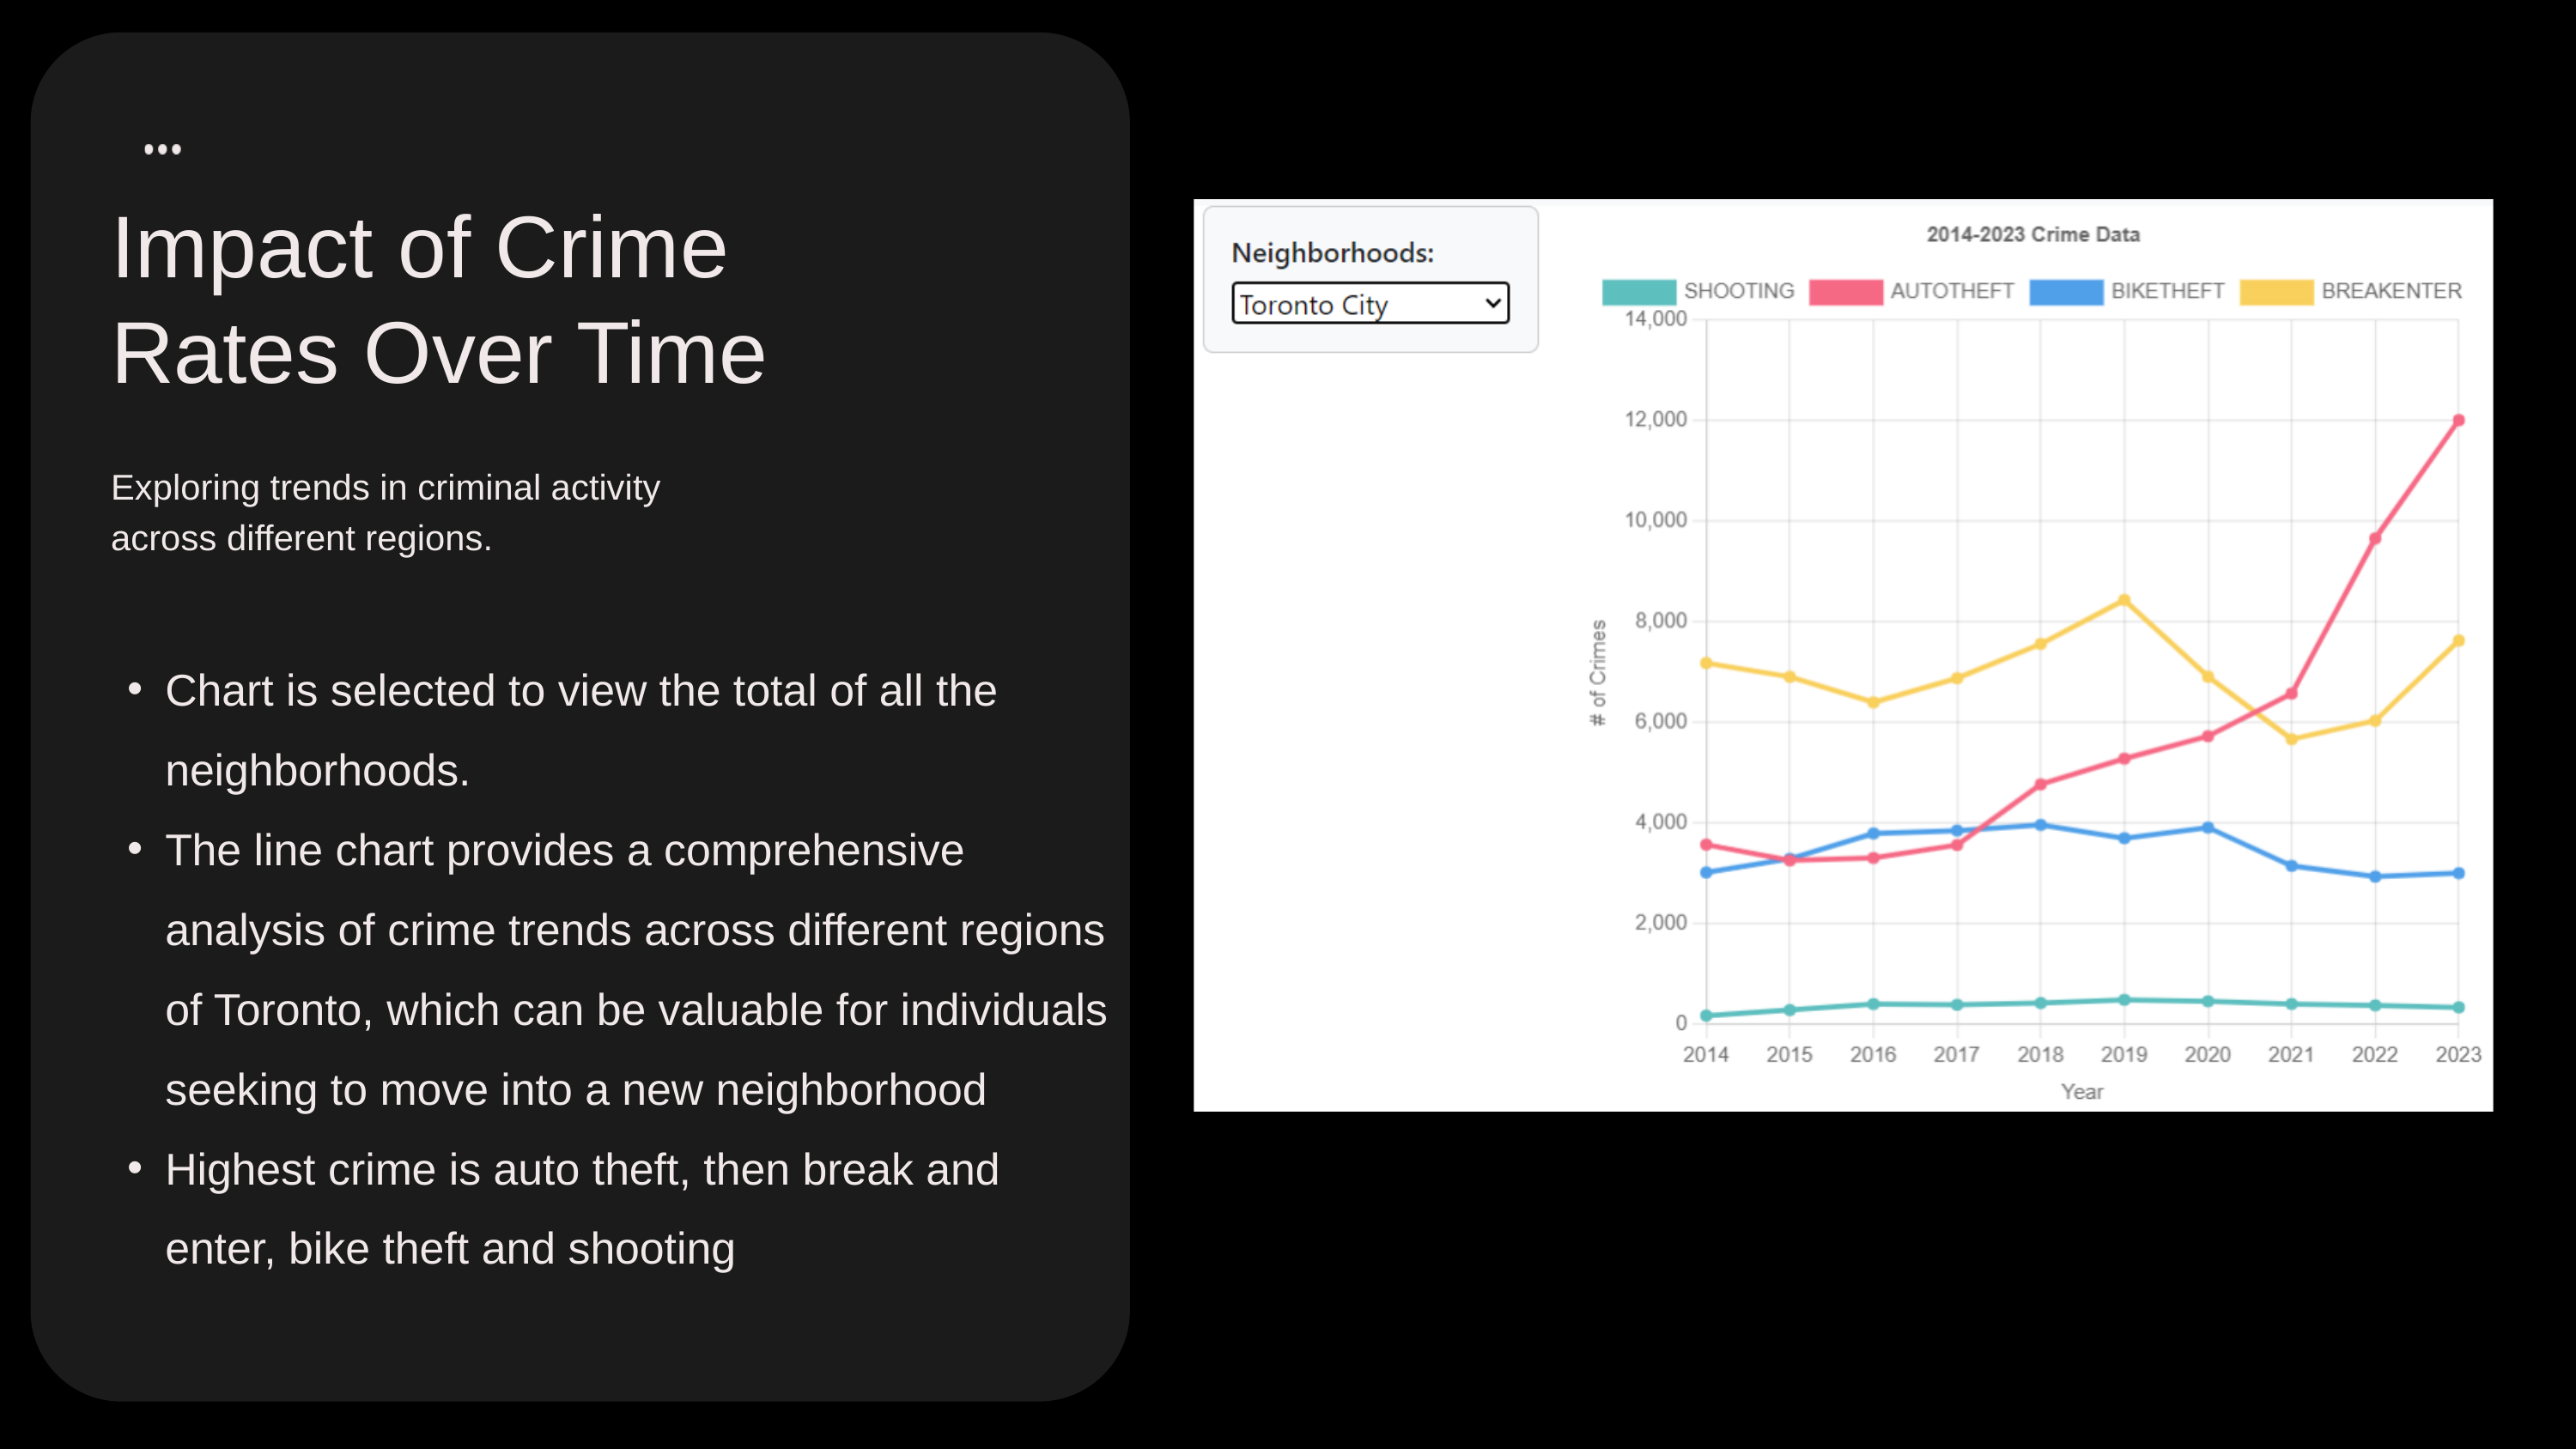

Impact of Crime Rates Over Time
Exploring trends in criminal activity across different regions.

Chart is selected to view the total of all the neighborhoods.
The line chart provides a comprehensive analysis of crime trends across different regions of Toronto, which can be valuable for individuals seeking to move into a new neighborhood
Highest crime is auto theft, then break and enter, bike theft and shooting